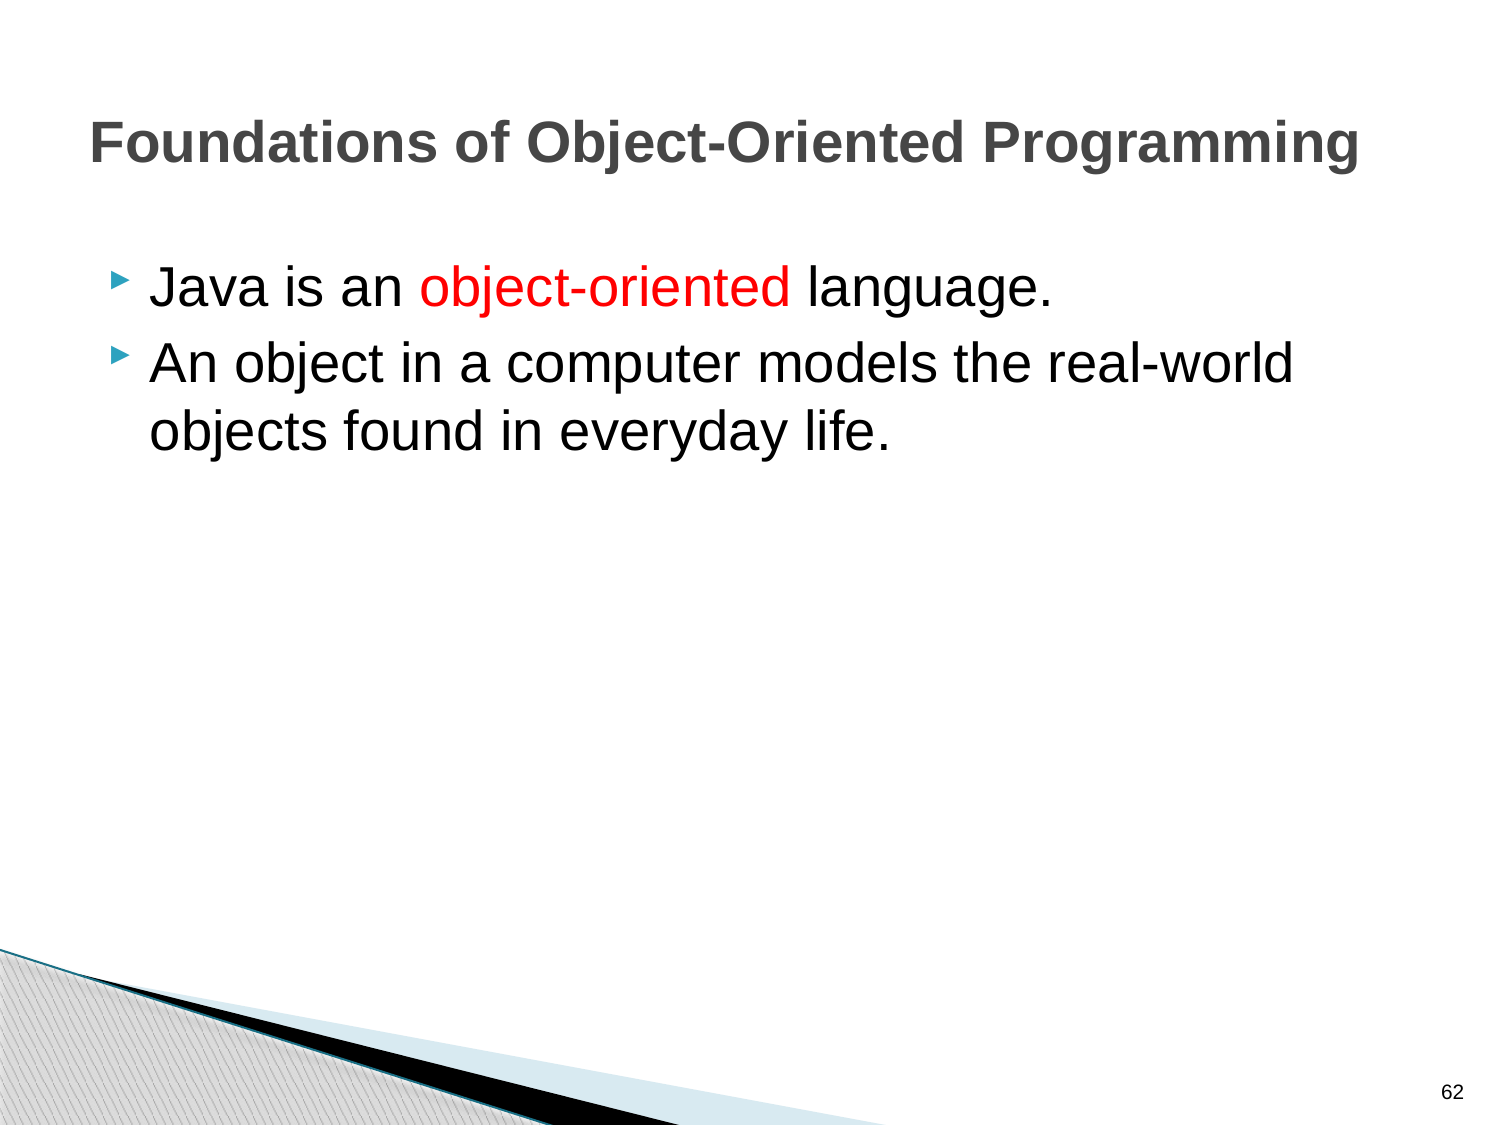

# Foundations of Object-Oriented Programming
Java is an object-oriented language.
An object in a computer models the real-world objects found in everyday life.
62